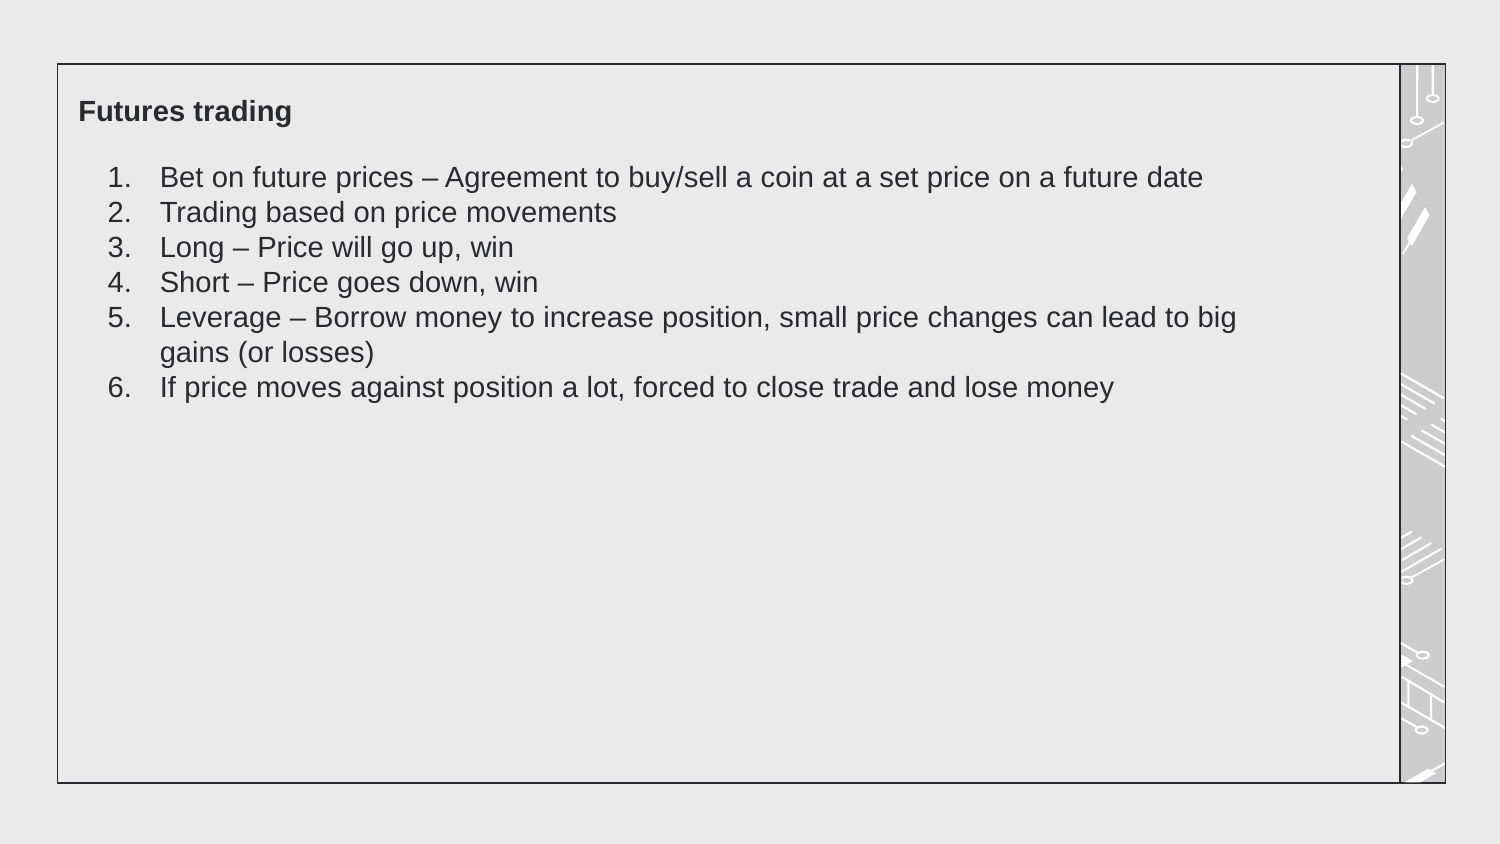

Futures trading
Bet on future prices – Agreement to buy/sell a coin at a set price on a future date
Trading based on price movements
Long – Price will go up, win
Short – Price goes down, win
Leverage – Borrow money to increase position, small price changes can lead to big gains (or losses)
If price moves against position a lot, forced to close trade and lose money